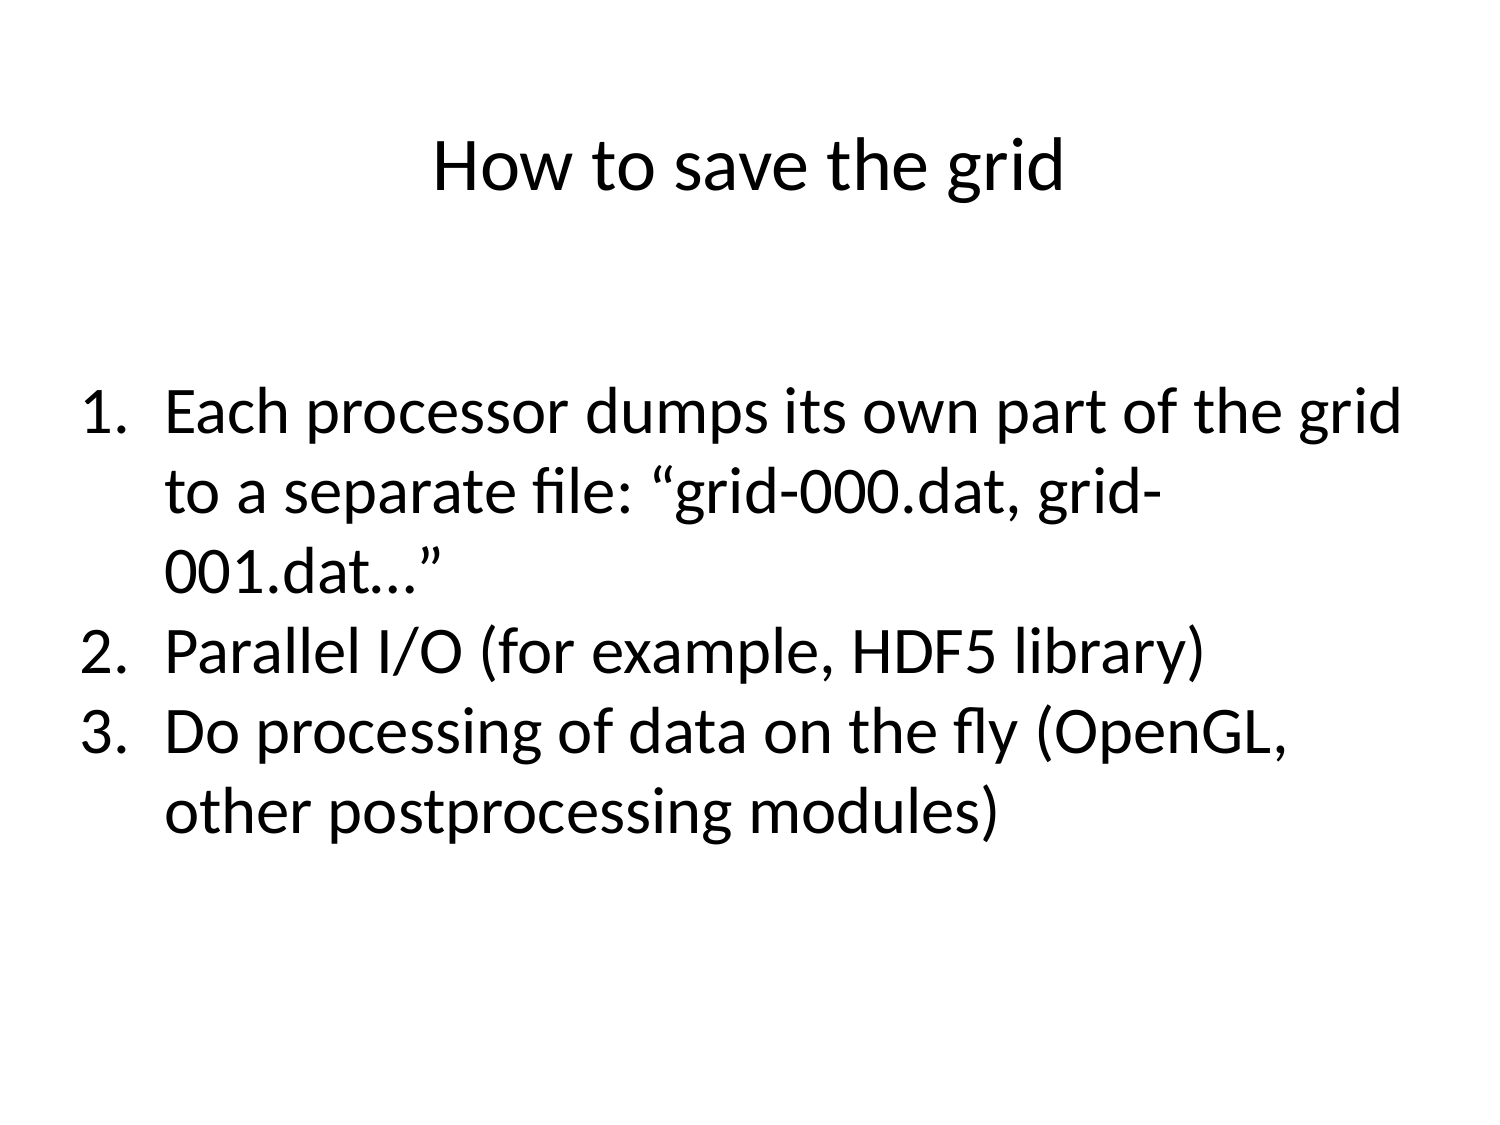

# How to save the grid
Each processor dumps its own part of the grid to a separate file: “grid-000.dat, grid-001.dat…”
Parallel I/O (for example, HDF5 library)
Do processing of data on the fly (OpenGL, other postprocessing modules)